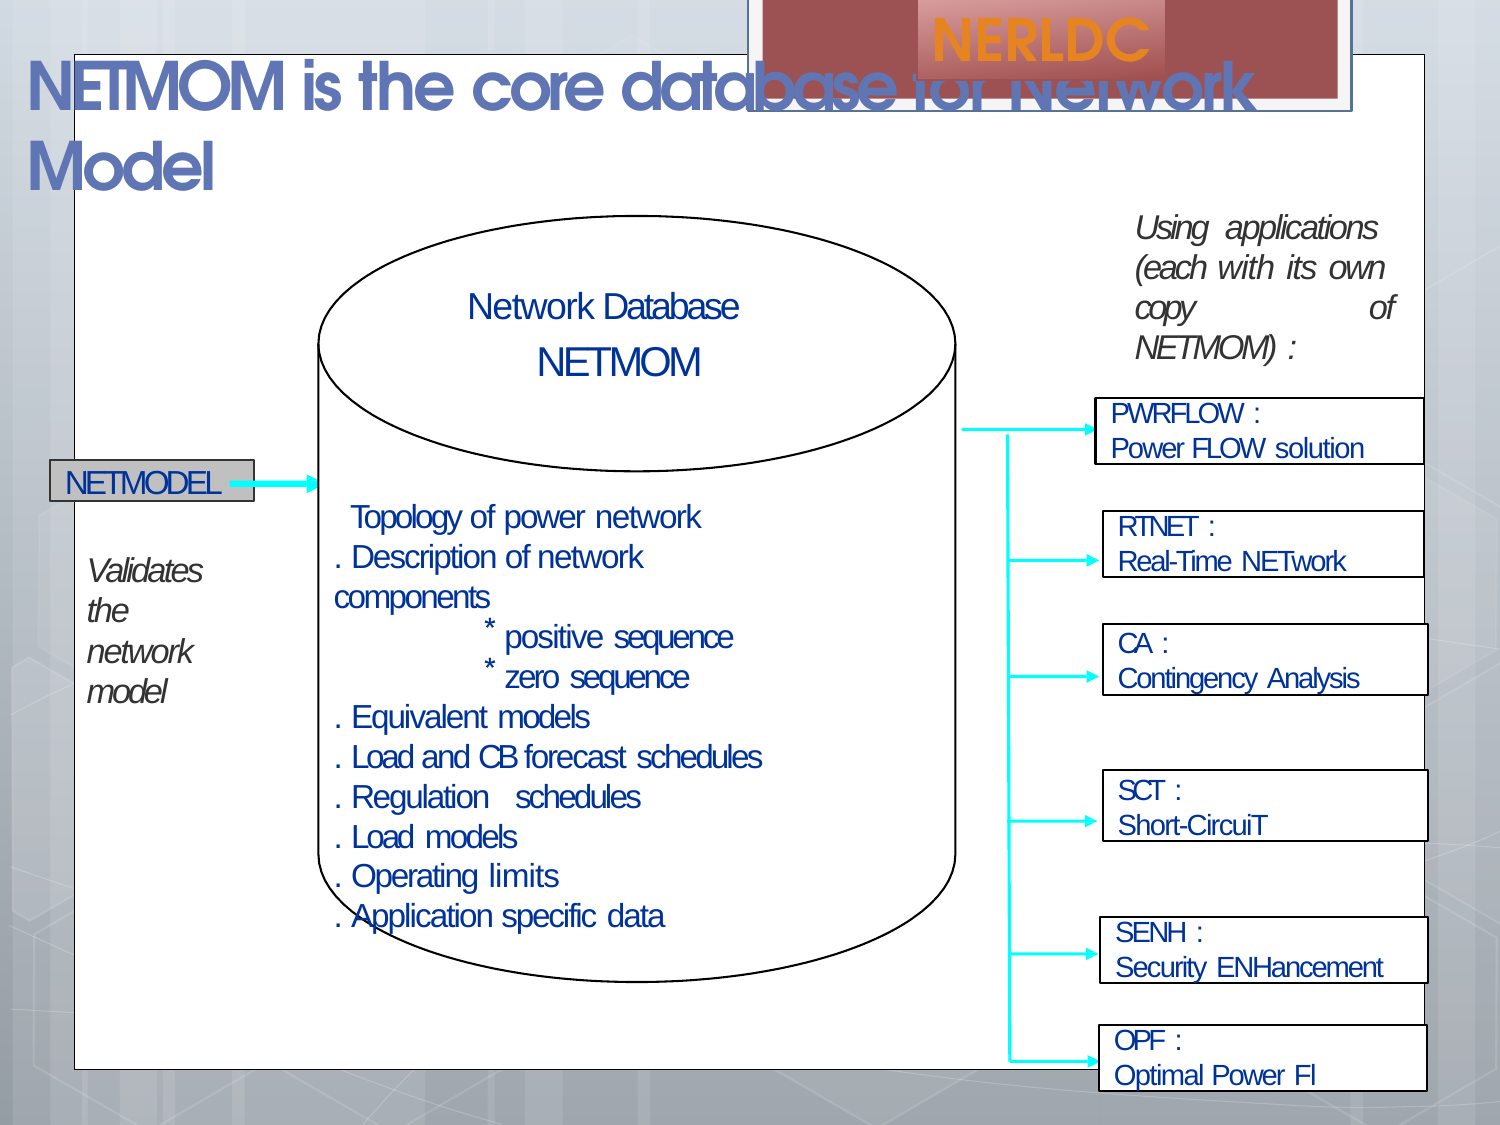

NERLDC
# NETMOM is the core database for Network Model
Using applications  (each with its own  copy of NETMOM) :

Network Database
NETMOM

PWRFLOW :
Power FLOW solution

NETMODEL

Topology of power network
. Description of network components
positive sequence
zero sequence
. Equivalent models
. Load and CB forecast schedules
. Regulation	schedules
. Load models
. Operating limits
. Application specific data
RTNET :
Real-Time NETwork
Validates
the
network model

CA :
Contingency Analysis

SCT :
Short-CircuiT

SENH :
Security ENHancement

OPF :
Optimal Power Fl